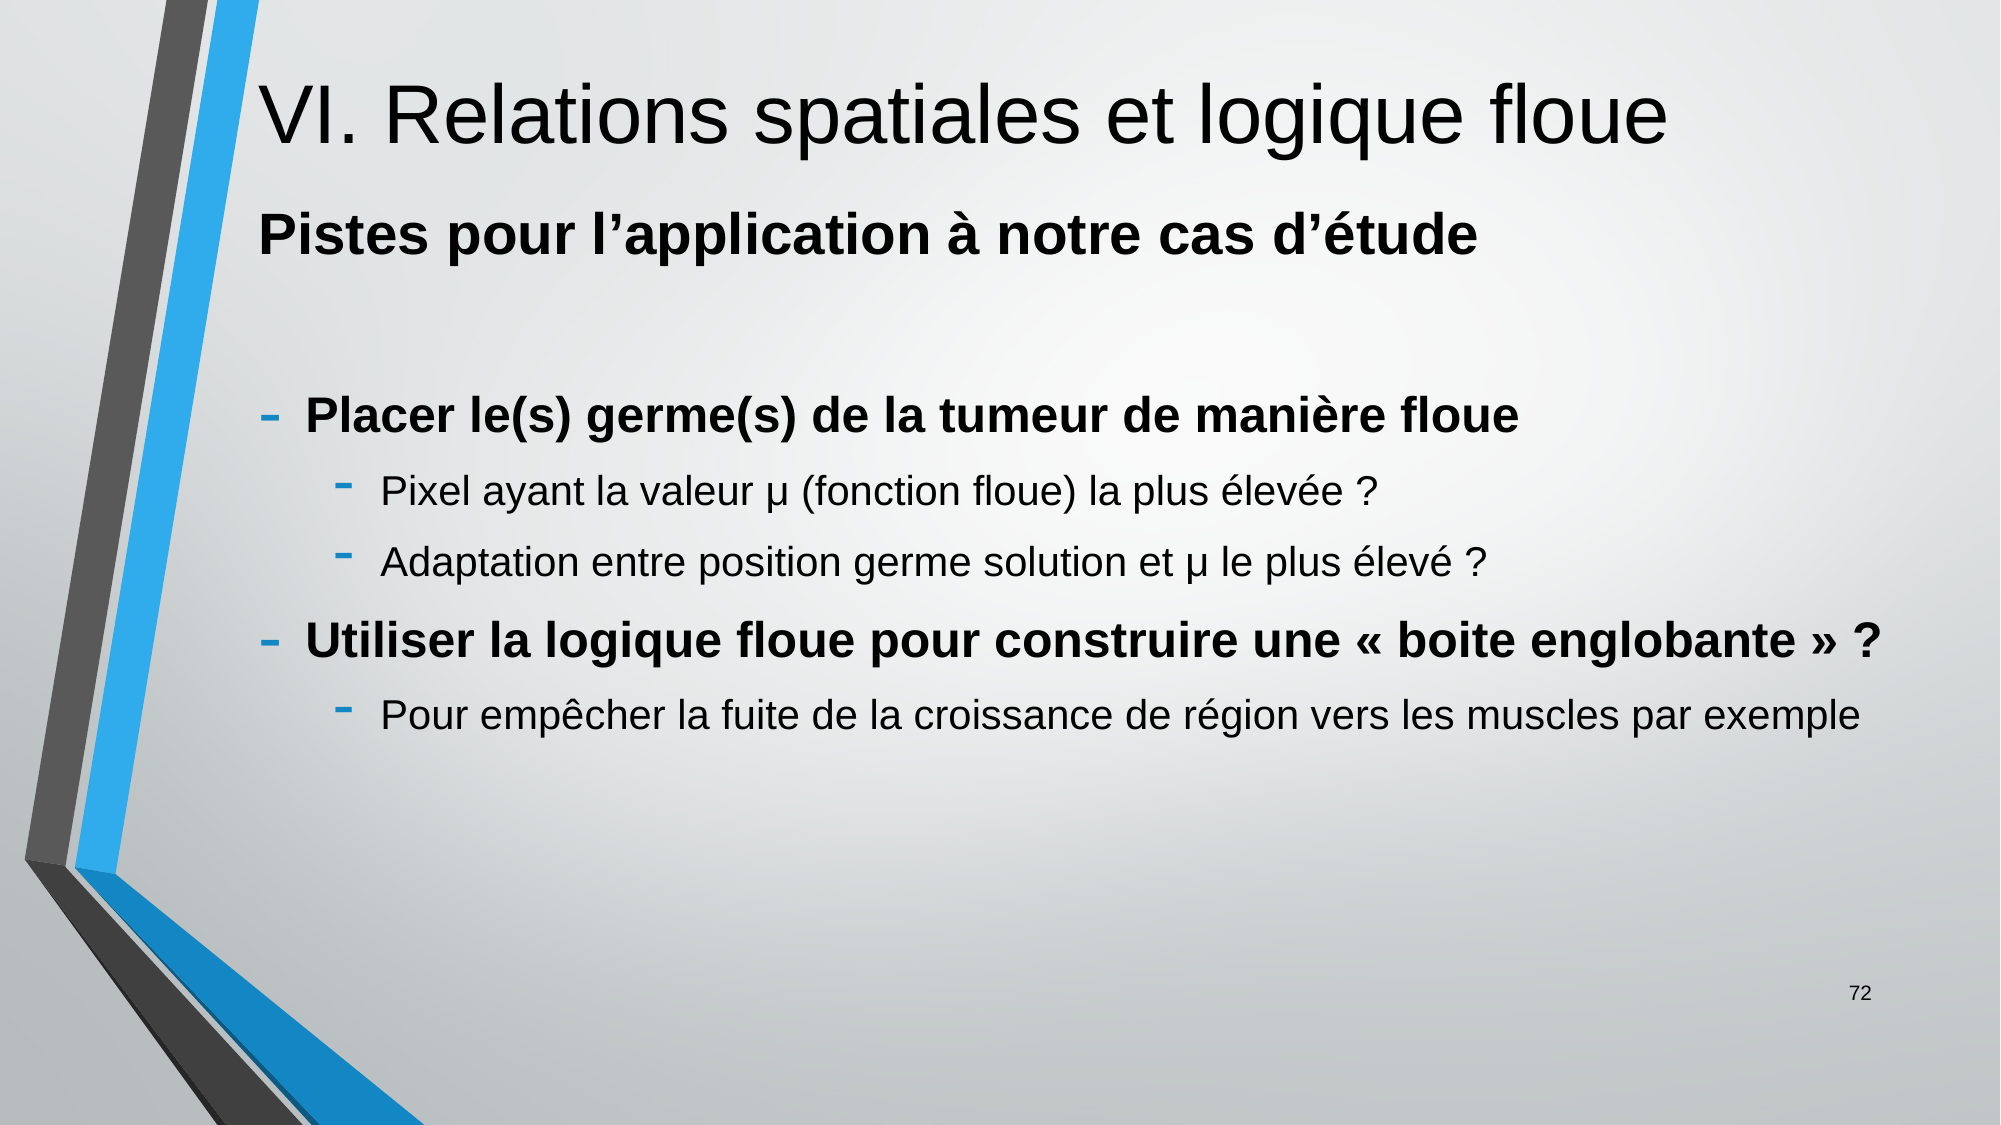

# VI. Relations spatiales et logique floue
Pistes pour l’application à notre cas d’étude

Placer le(s) germe(s) de la tumeur de manière floue
Pixel ayant la valeur μ (fonction floue) la plus élevée ?
Adaptation entre position germe solution et μ le plus élevé ?
Utiliser la logique floue pour construire une « boite englobante » ?
Pour empêcher la fuite de la croissance de région vers les muscles par exemple
72